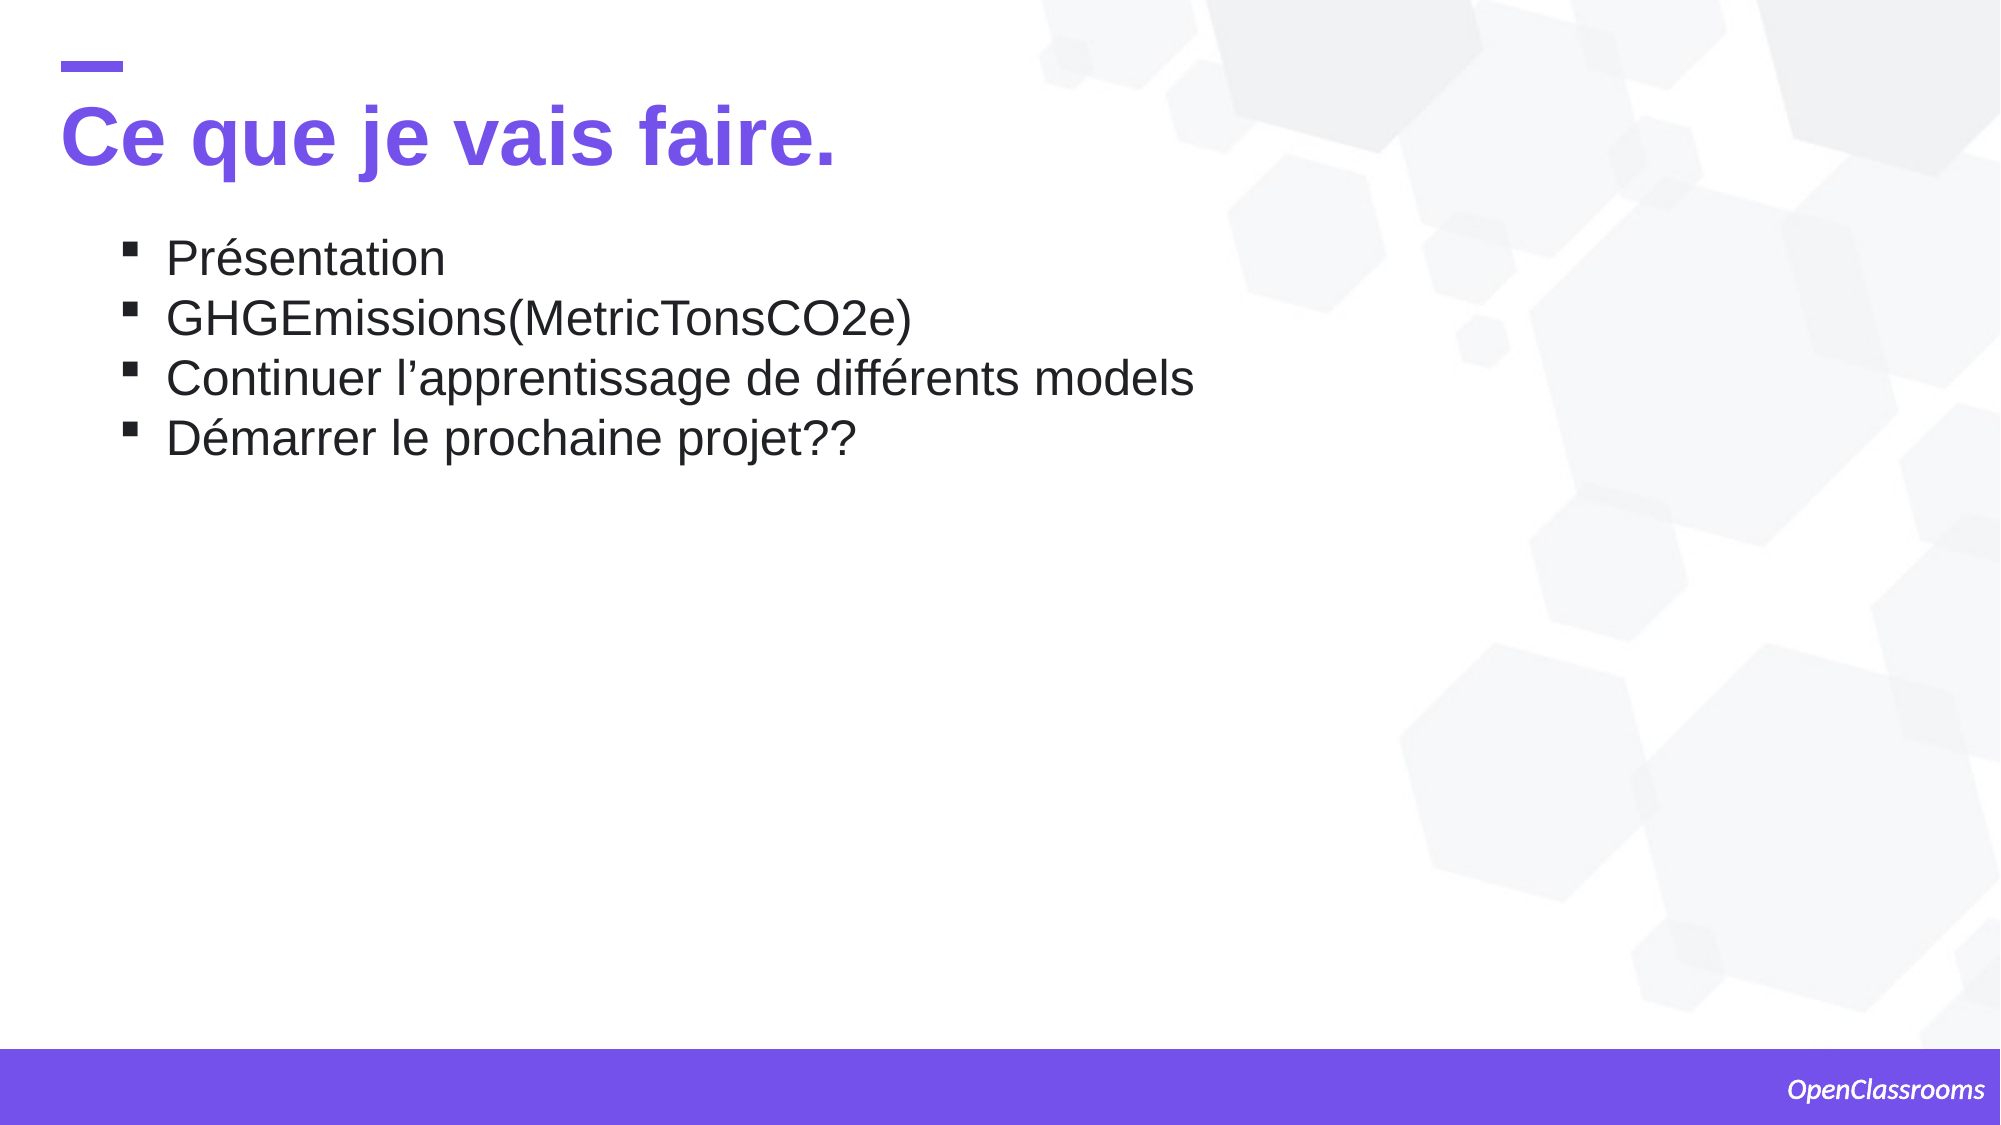

Ce que je vais faire.
Présentation
GHGEmissions(MetricTonsCO2e)
Continuer l’apprentissage de différents models
Démarrer le prochaine projet??

OpenClassrooms